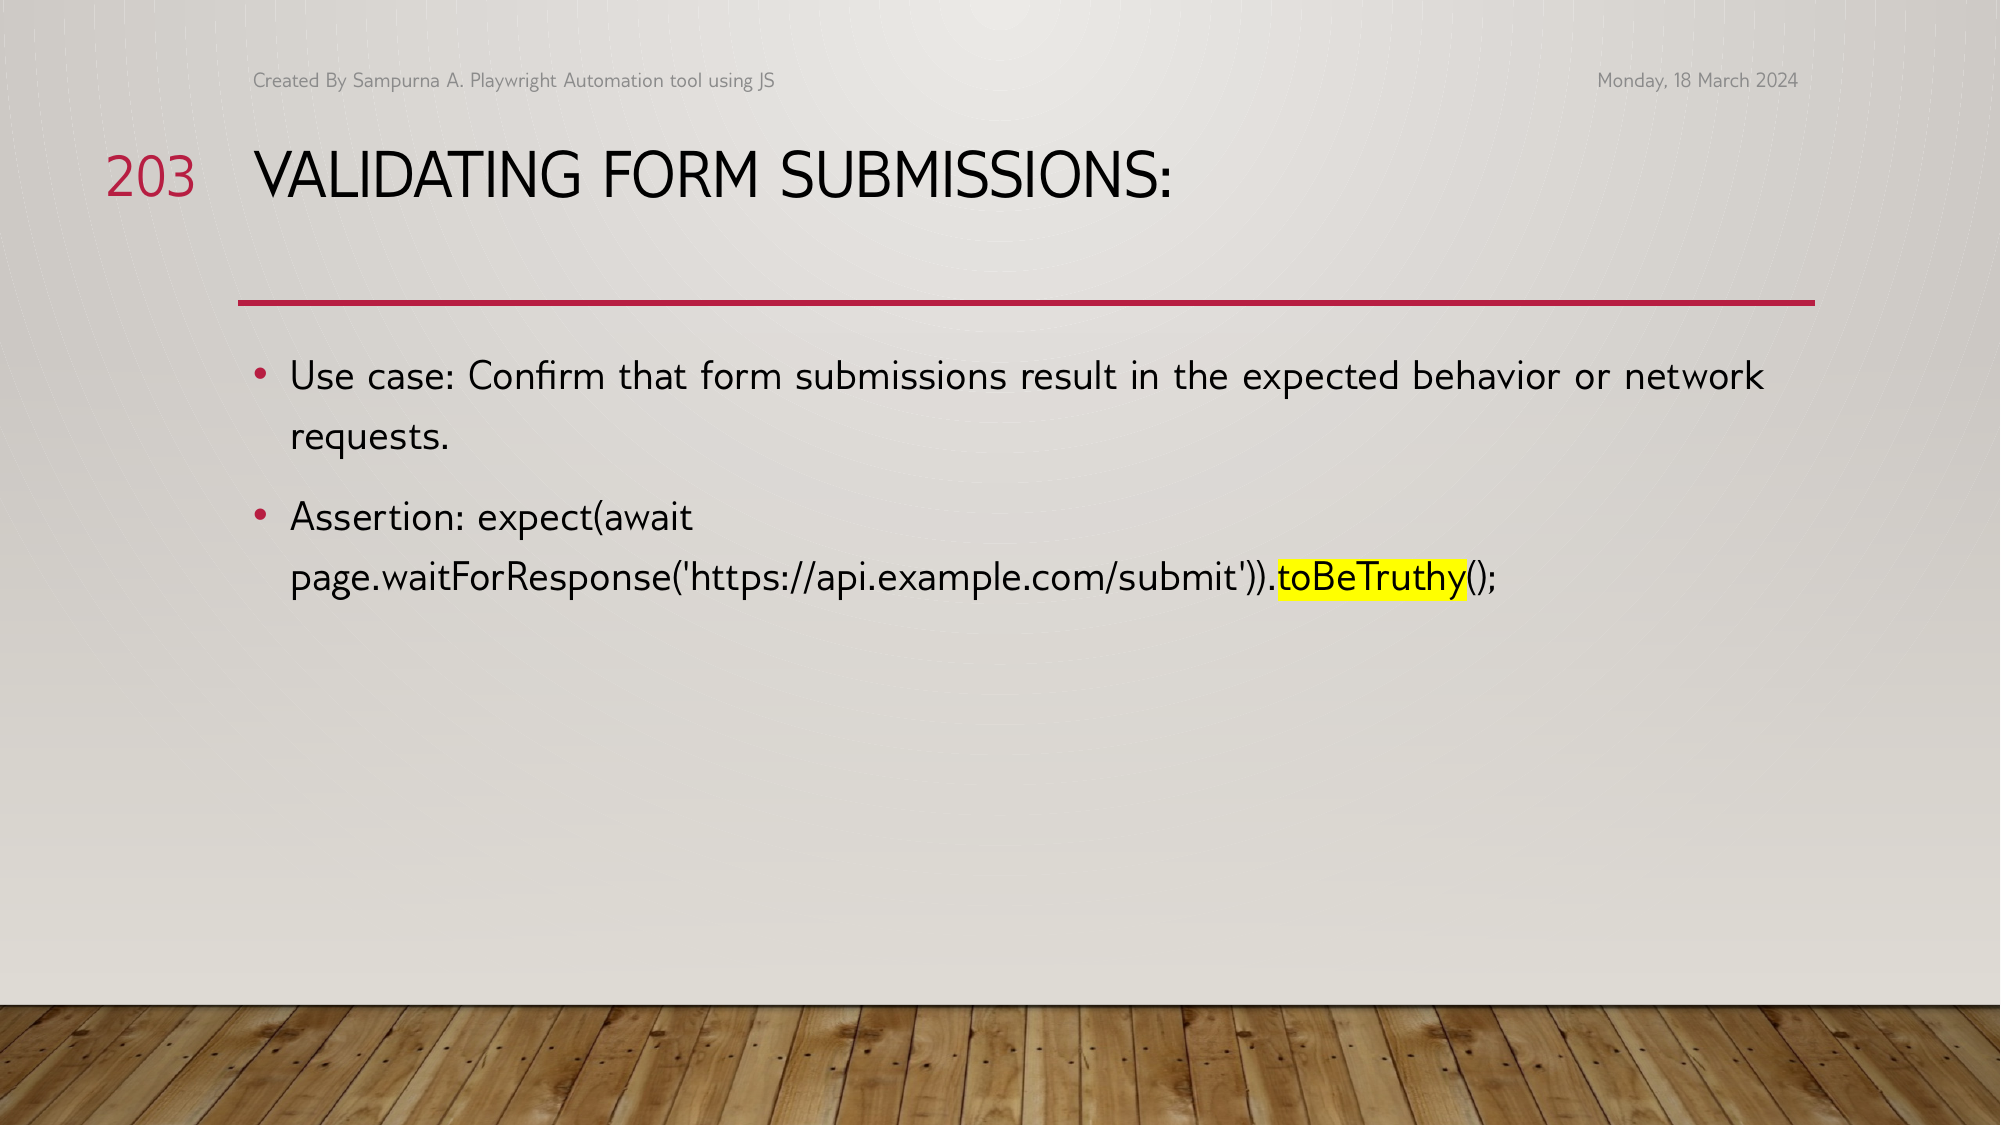

Created By Sampurna A. Playwright Automation tool using JS
Monday, 18 March 2024
203
# Validating Form Submissions:
Use case: Confirm that form submissions result in the expected behavior or network requests.
Assertion: expect(await page.waitForResponse('https://api.example.com/submit')).toBeTruthy();